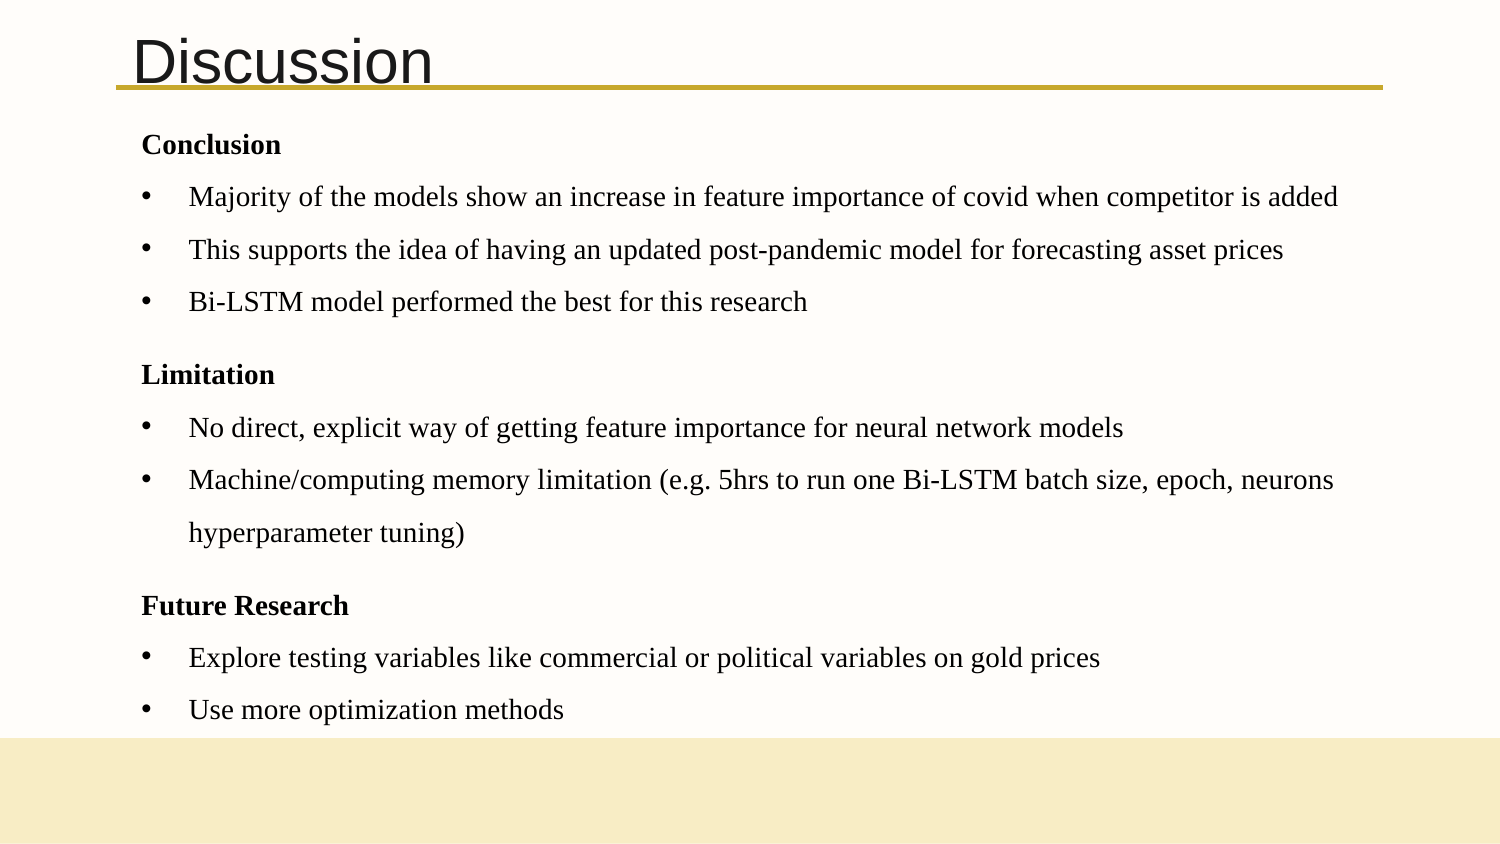

# Discussion
Conclusion
Majority of the models show an increase in feature importance of covid when competitor is added
This supports the idea of having an updated post-pandemic model for forecasting asset prices
Bi-LSTM model performed the best for this research
Limitation
No direct, explicit way of getting feature importance for neural network models
Machine/computing memory limitation (e.g. 5hrs to run one Bi-LSTM batch size, epoch, neurons hyperparameter tuning)
Future Research
Explore testing variables like commercial or political variables on gold prices
Use more optimization methods